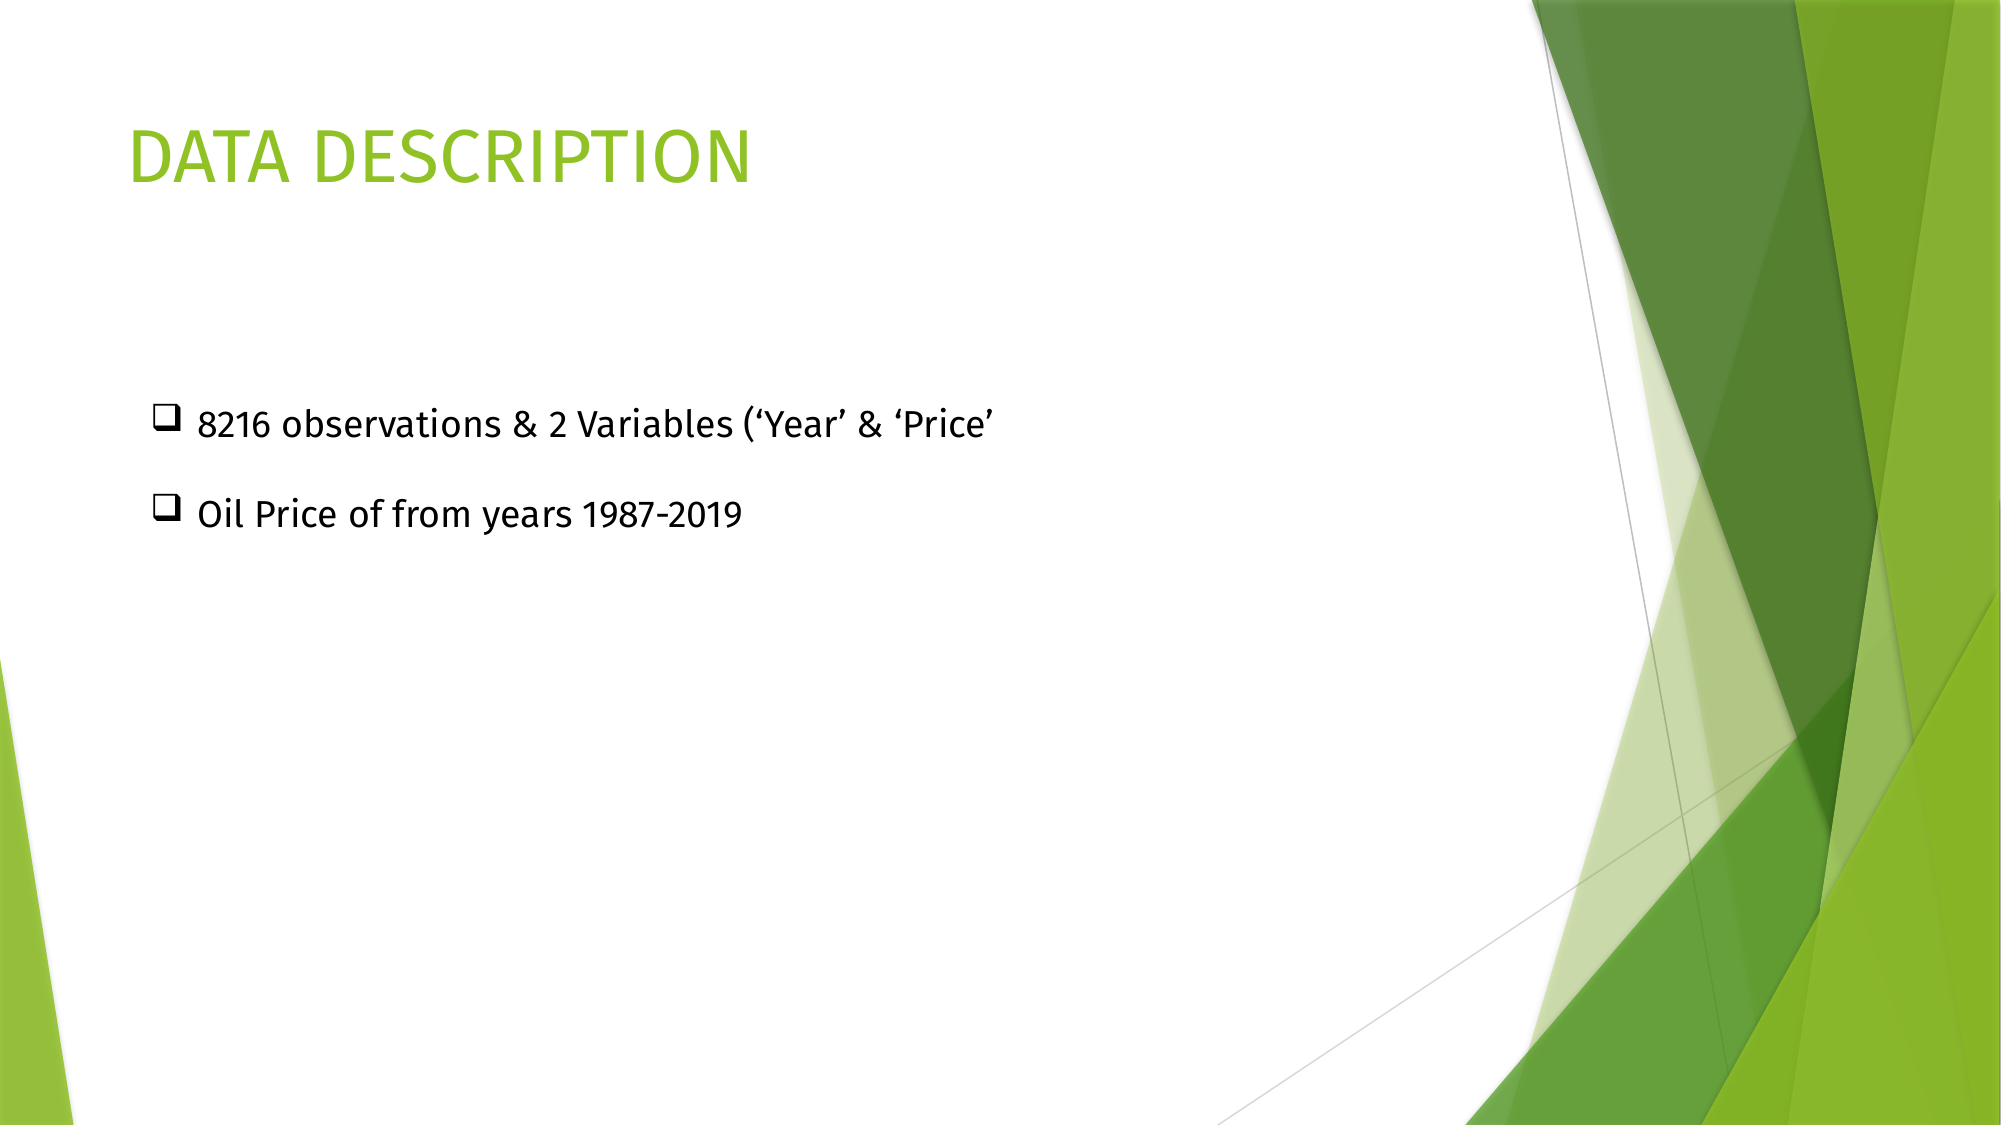

# DATA DESCRIPTION
8216 observations & 2 Variables (‘Year’ & ‘Price’

Oil Price of from years 1987-2019